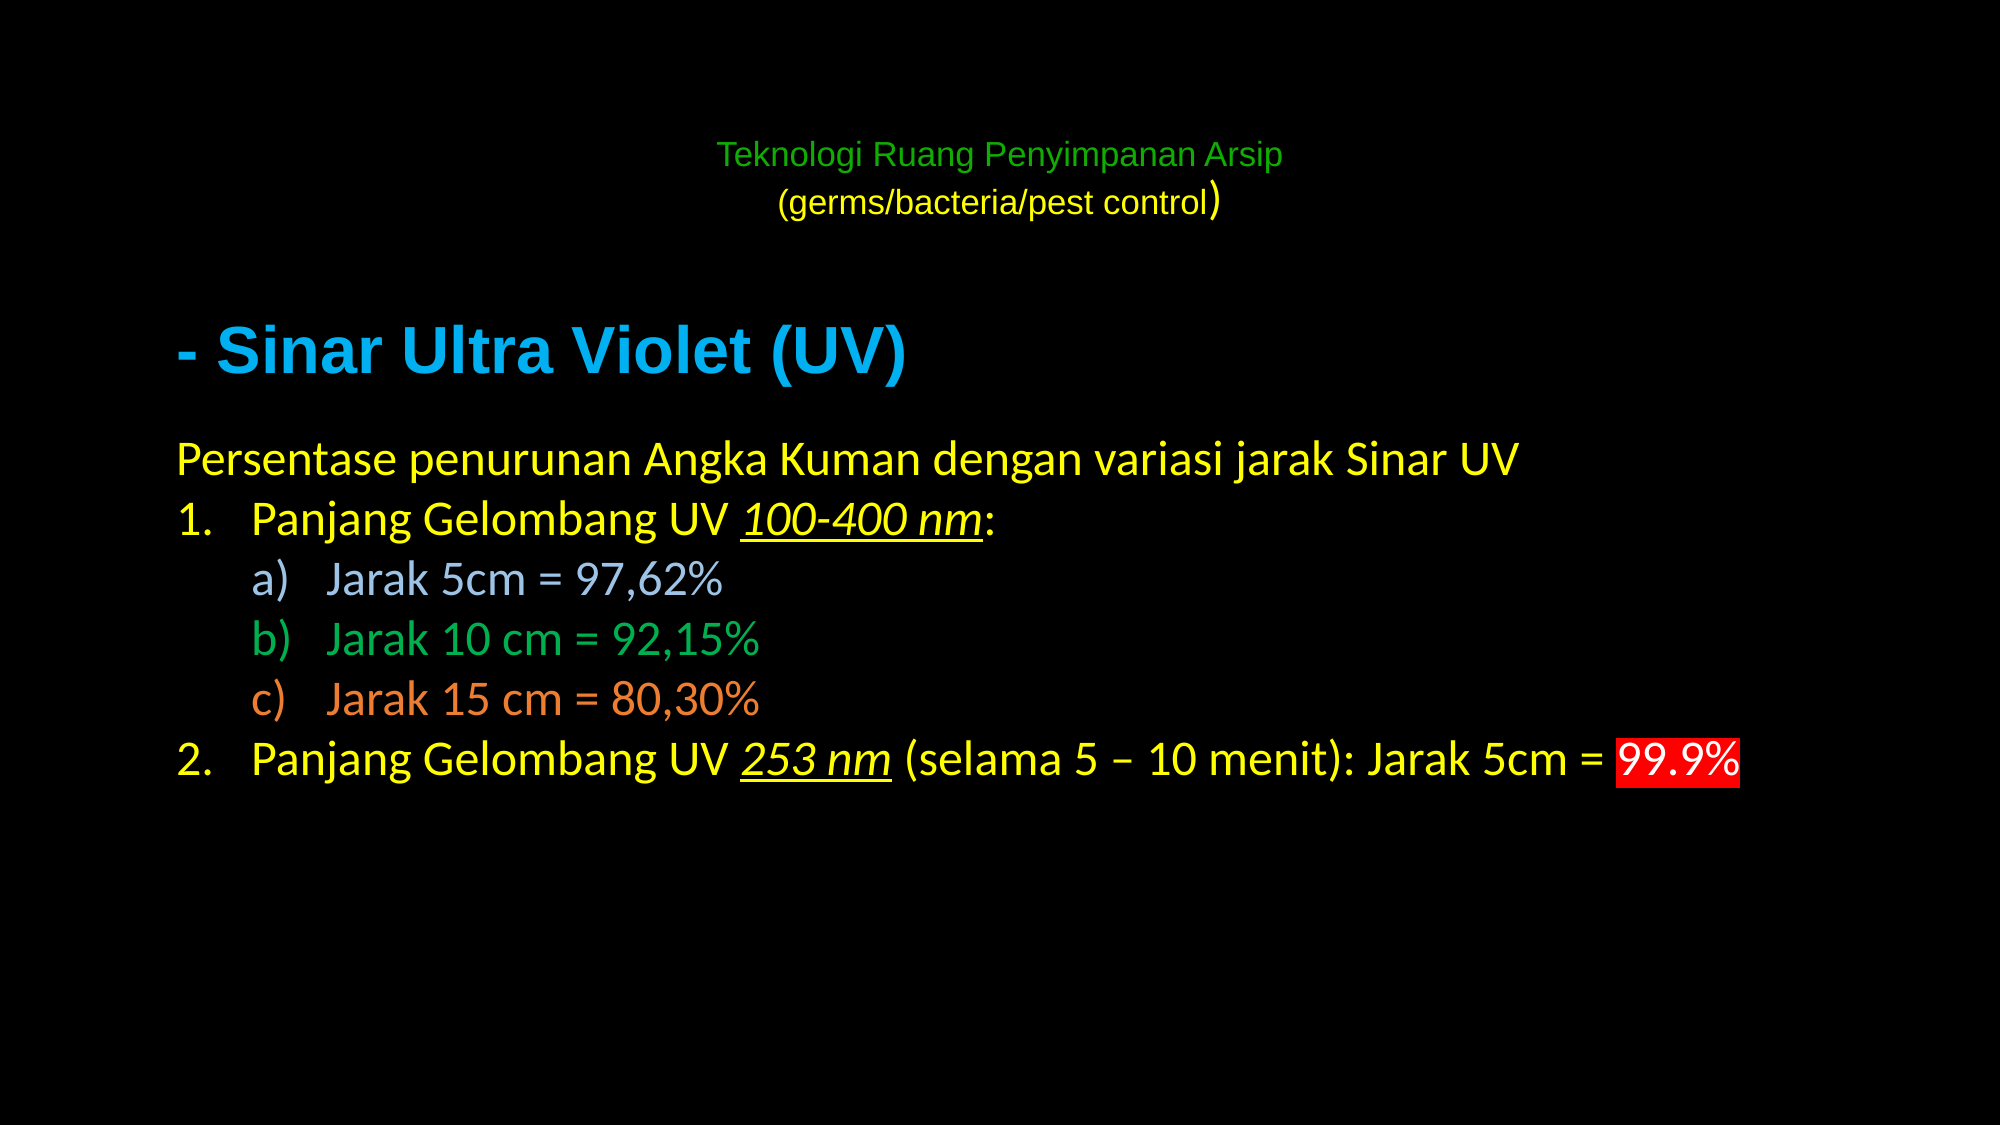

# Teknologi Ruang Penyimpanan Arsip (germs/bacteria/pest control)
- Sinar Ultra Violet (UV)
Persentase penurunan Angka Kuman dengan variasi jarak Sinar UV
Panjang Gelombang UV 100-400 nm:
Jarak 5cm = 97,62%
Jarak 10 cm = 92,15%
Jarak 15 cm = 80,30%
Panjang Gelombang UV 253 nm (selama 5 – 10 menit): Jarak 5cm = 99.9%